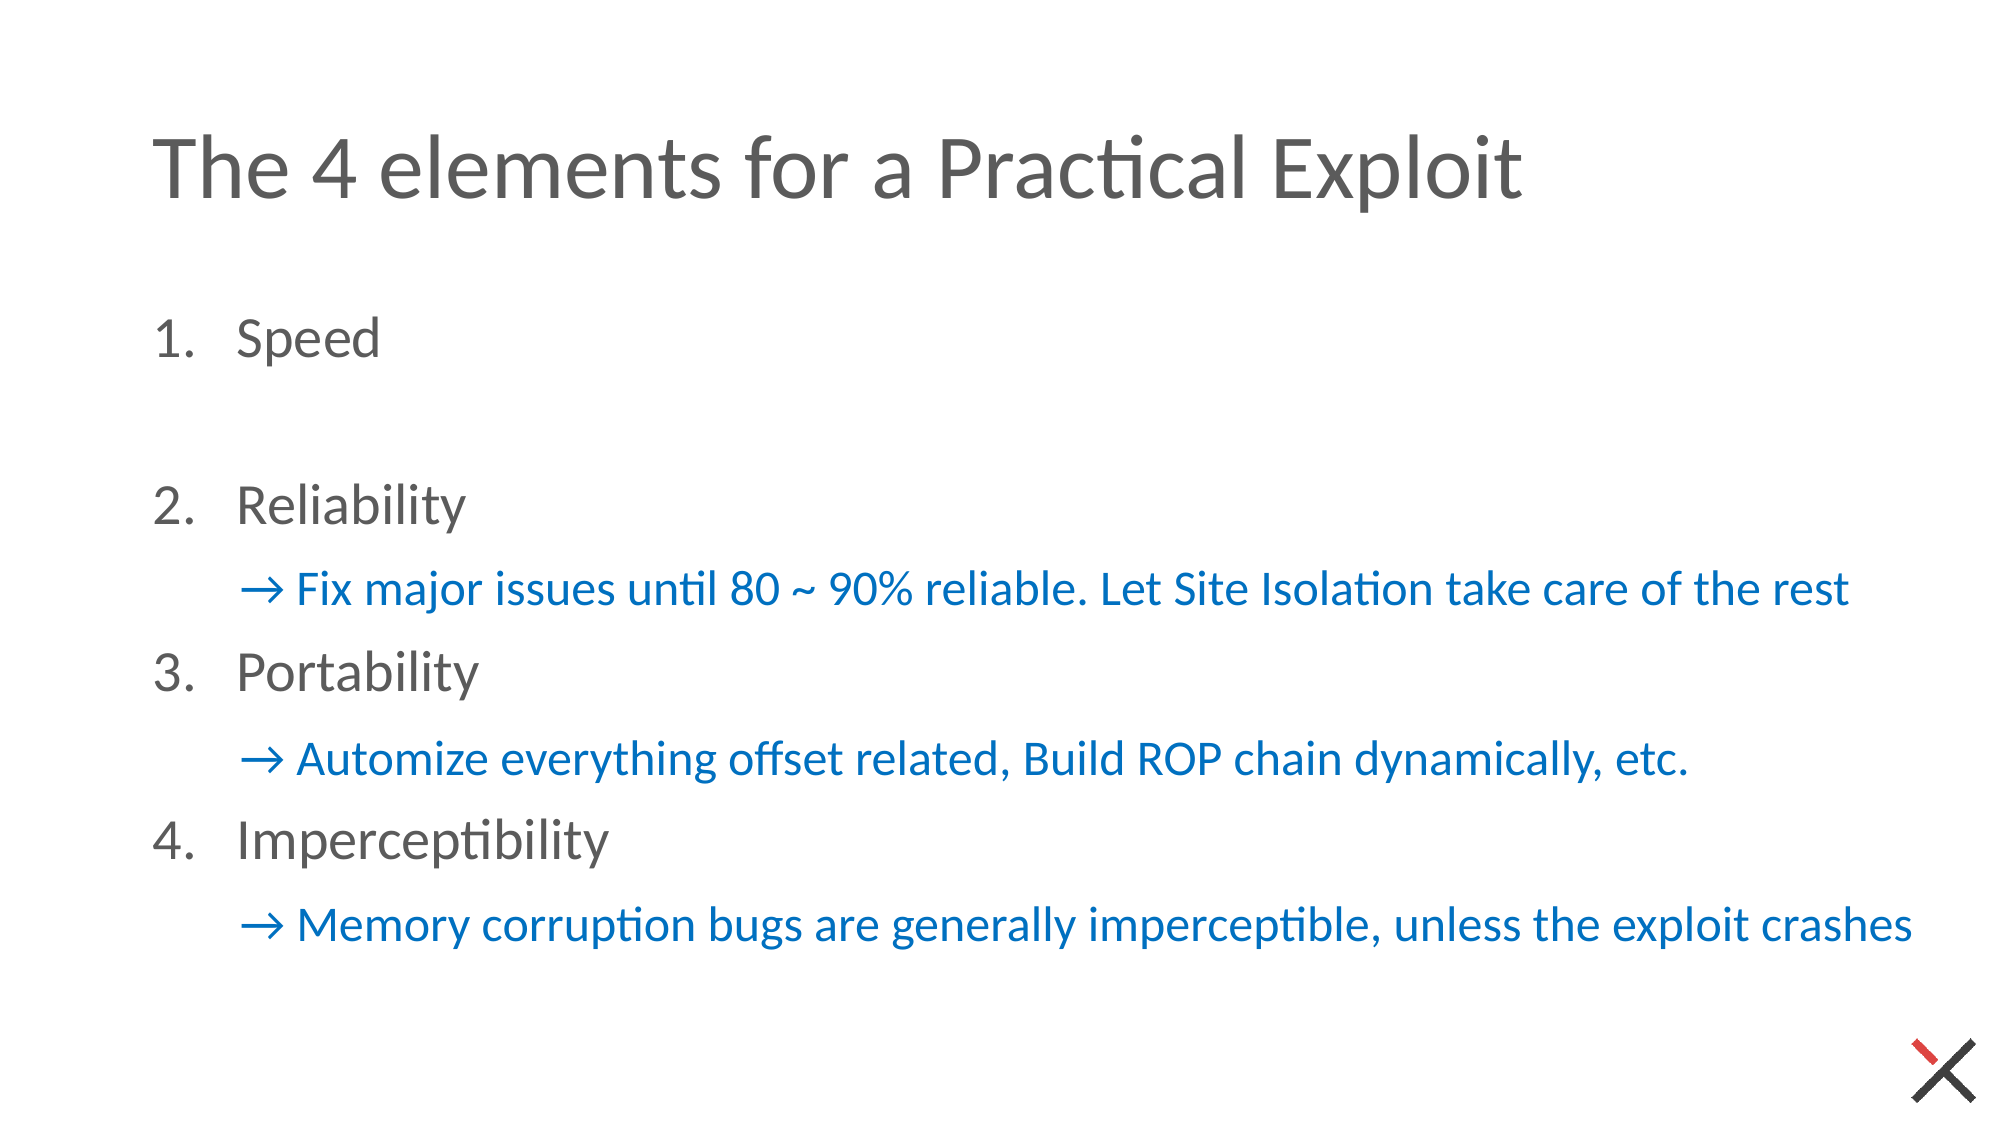

# The 4 elements for a Practical Exploit
Speed

Reliability

Portability

Imperceptibility
→ Fix major issues until 80 ~ 90% reliable. Let Site Isolation take care of the rest
→ Automize everything offset related, Build ROP chain dynamically, etc.
→ Memory corruption bugs are generally imperceptible, unless the exploit crashes